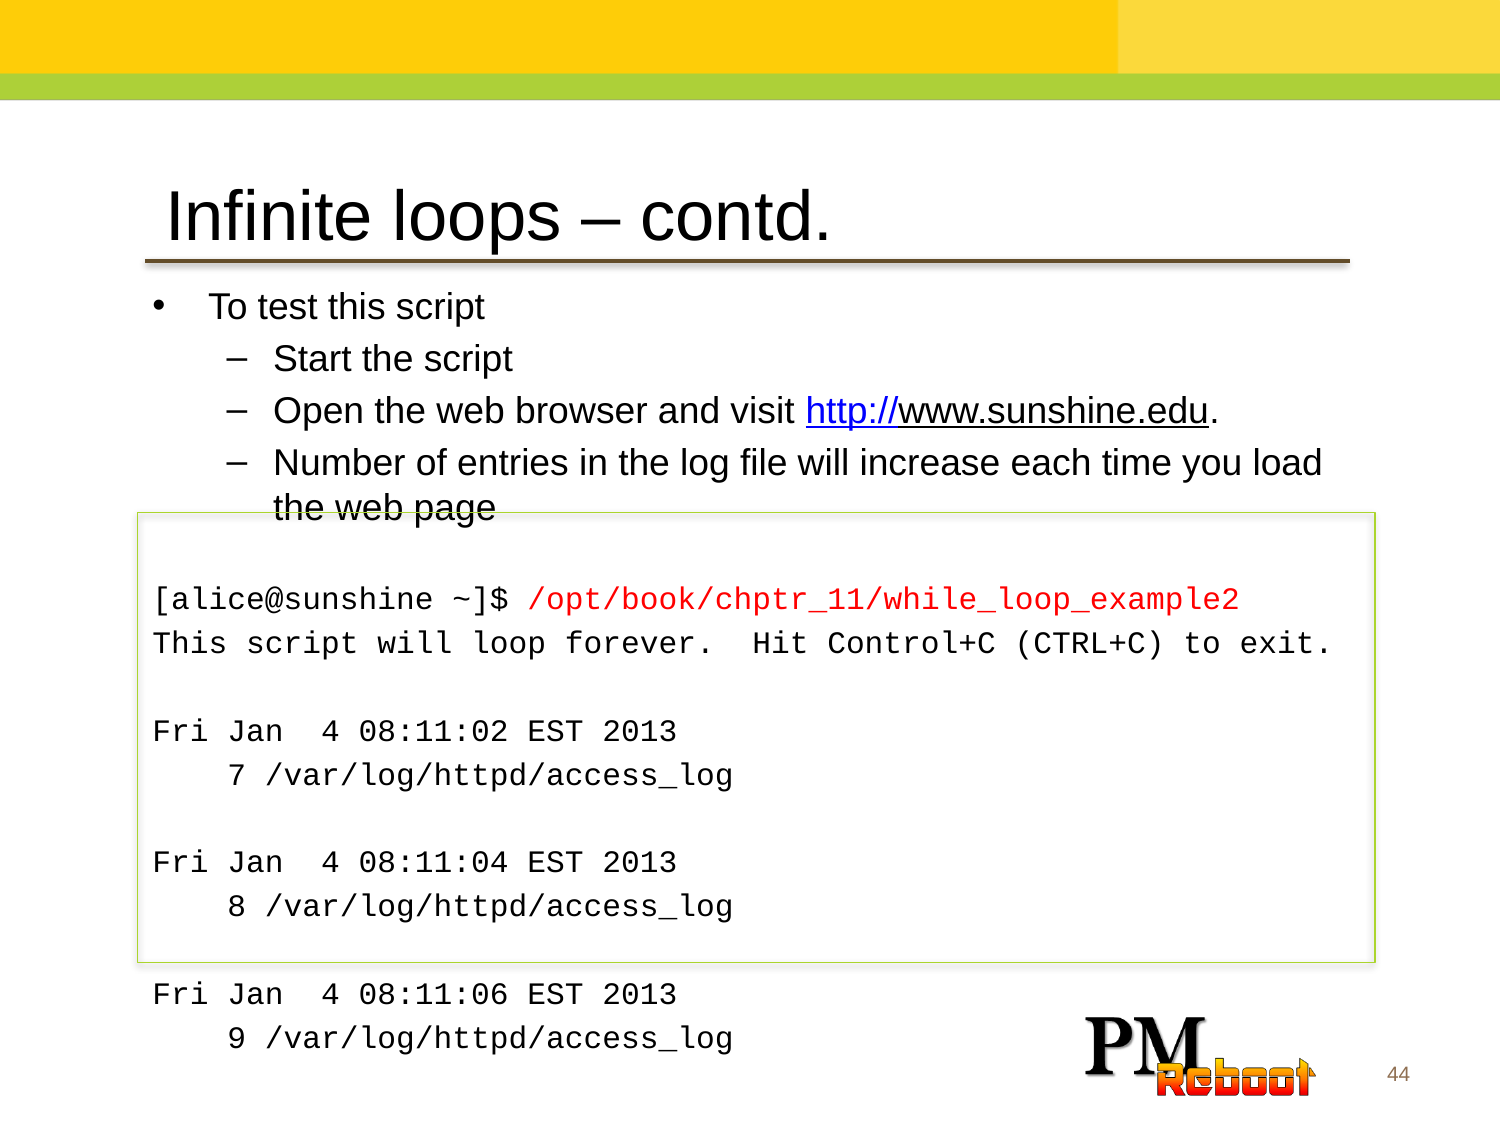

Infinite loops – contd.
To test this script
Start the script
Open the web browser and visit http://www.sunshine.edu.
Number of entries in the log file will increase each time you load the web page

[alice@sunshine ~]$ /opt/book/chptr_11/while_loop_example2
This script will loop forever.  Hit Control+C (CTRL+C) to exit.

Fri Jan  4 08:11:02 EST 2013
    7 /var/log/httpd/access_log

Fri Jan  4 08:11:04 EST 2013
    8 /var/log/httpd/access_log

Fri Jan  4 08:11:06 EST 2013
    9 /var/log/httpd/access_log

44